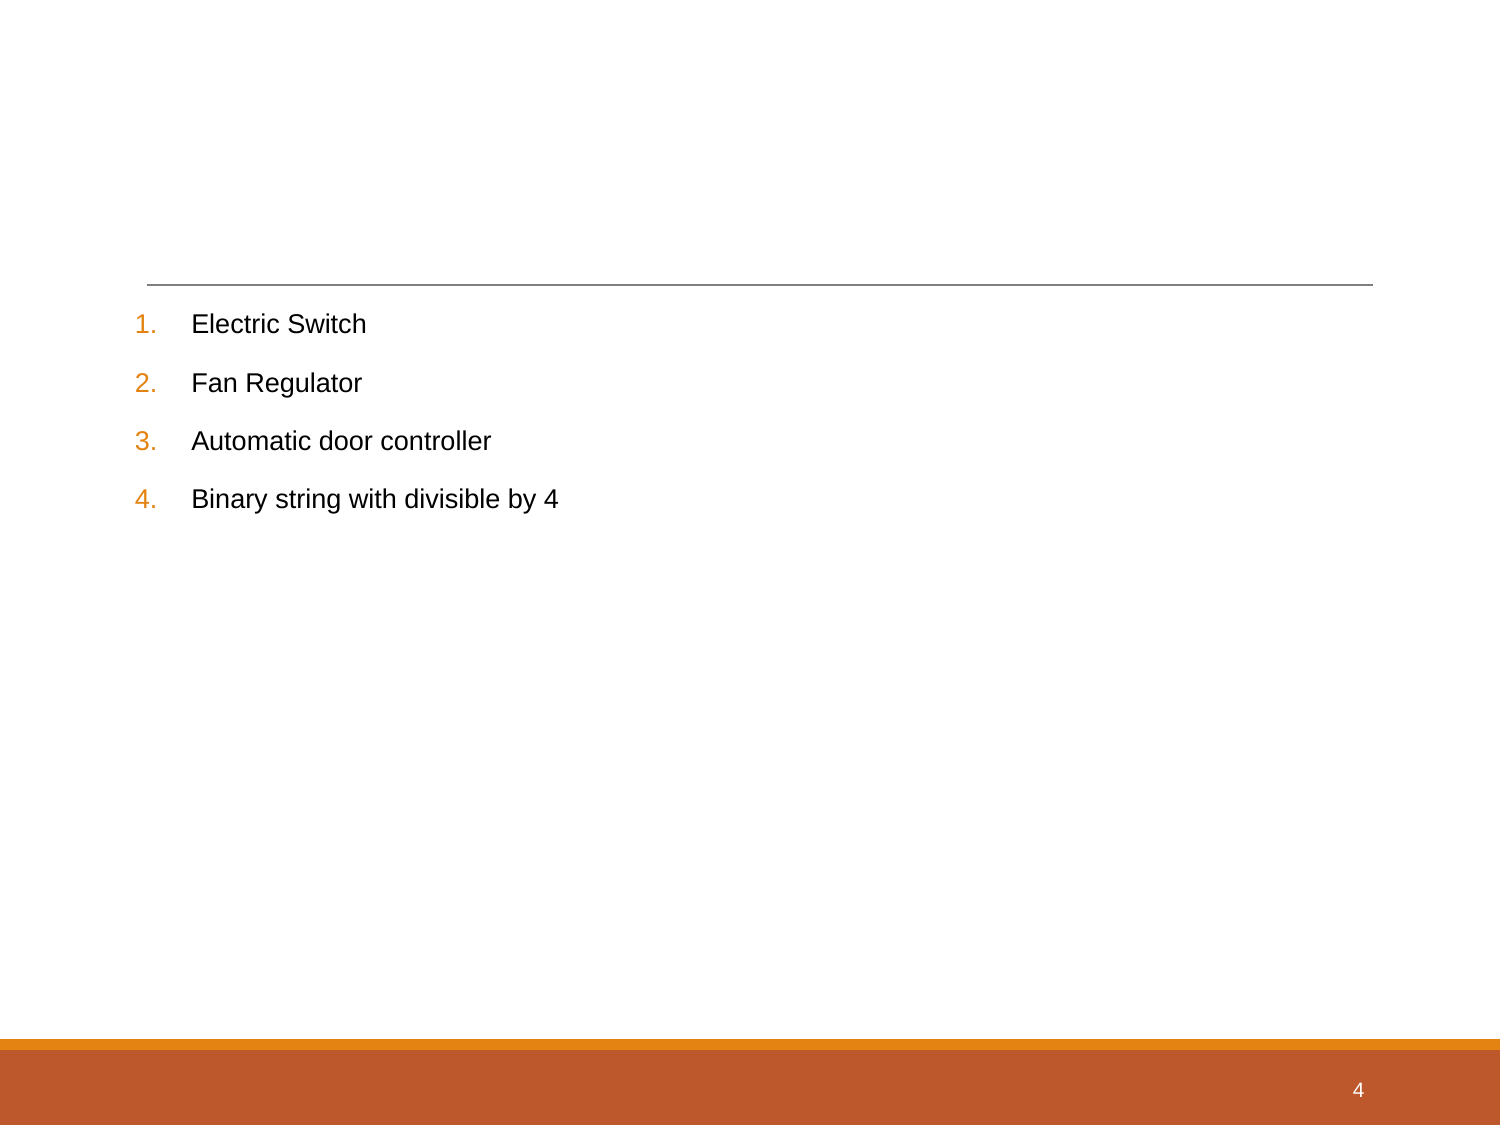

#
Electric Switch
Fan Regulator
Automatic door controller
Binary string with divisible by 4

4